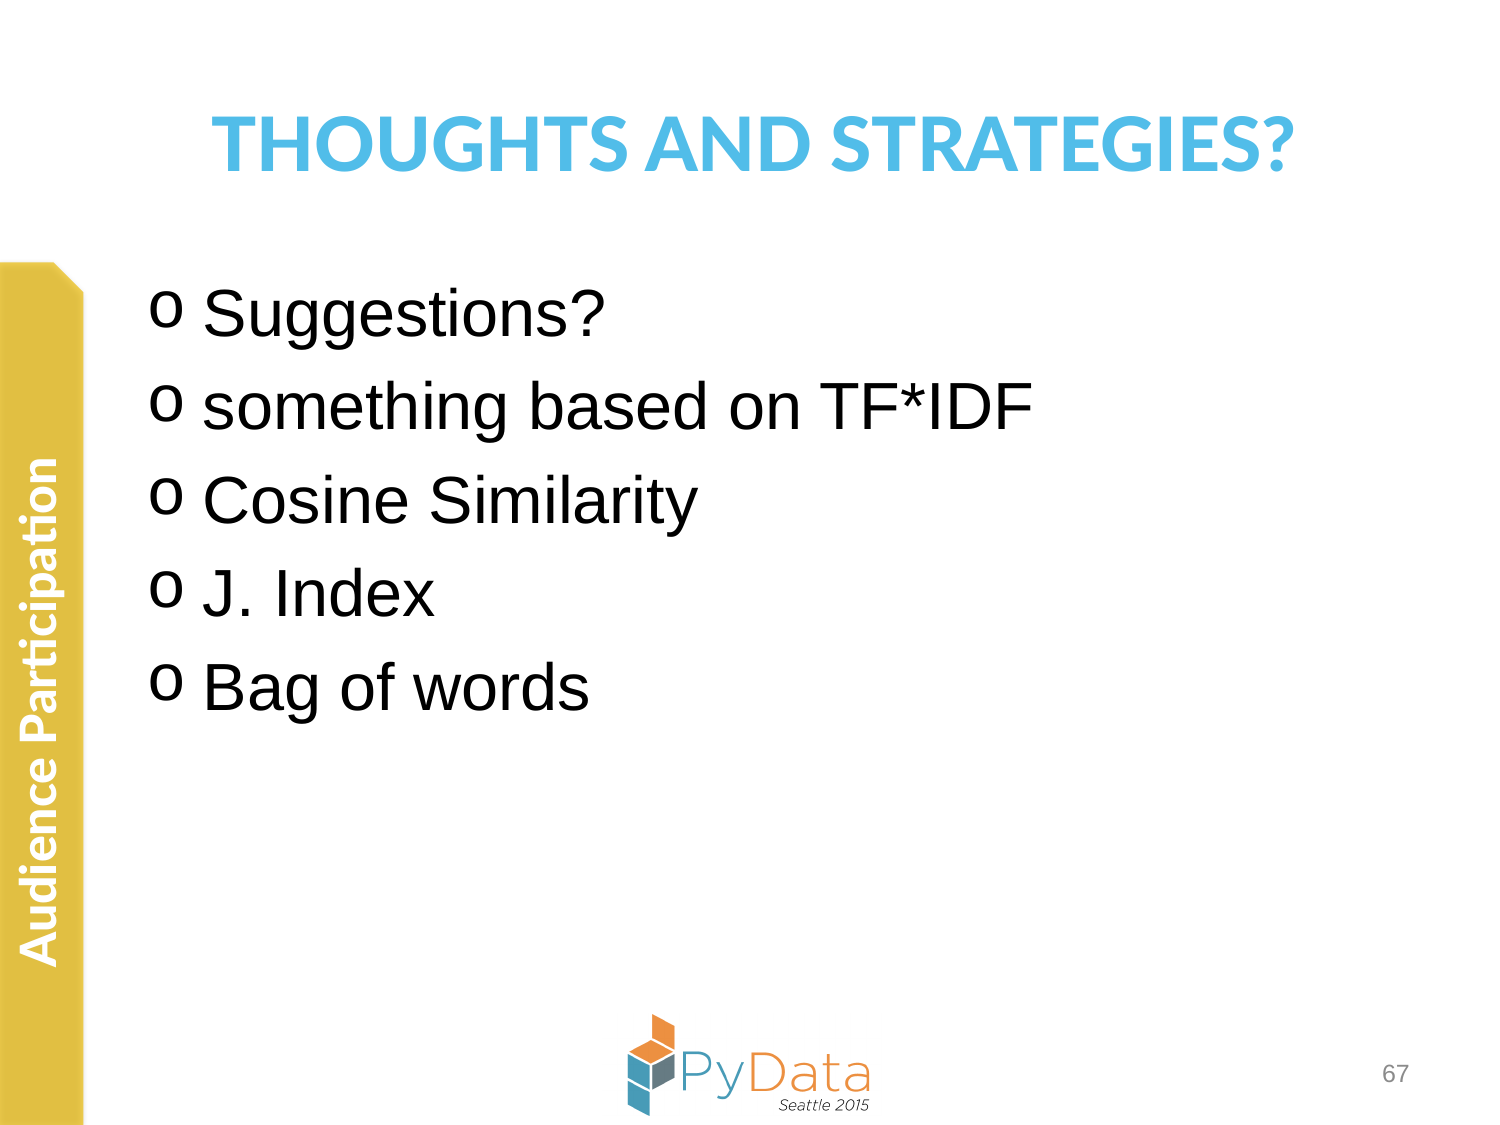

# Thoughts and Strategies?
Suggestions?
something based on TF*IDF
Cosine Similarity
J. Index
Bag of words

Audience Participation
67